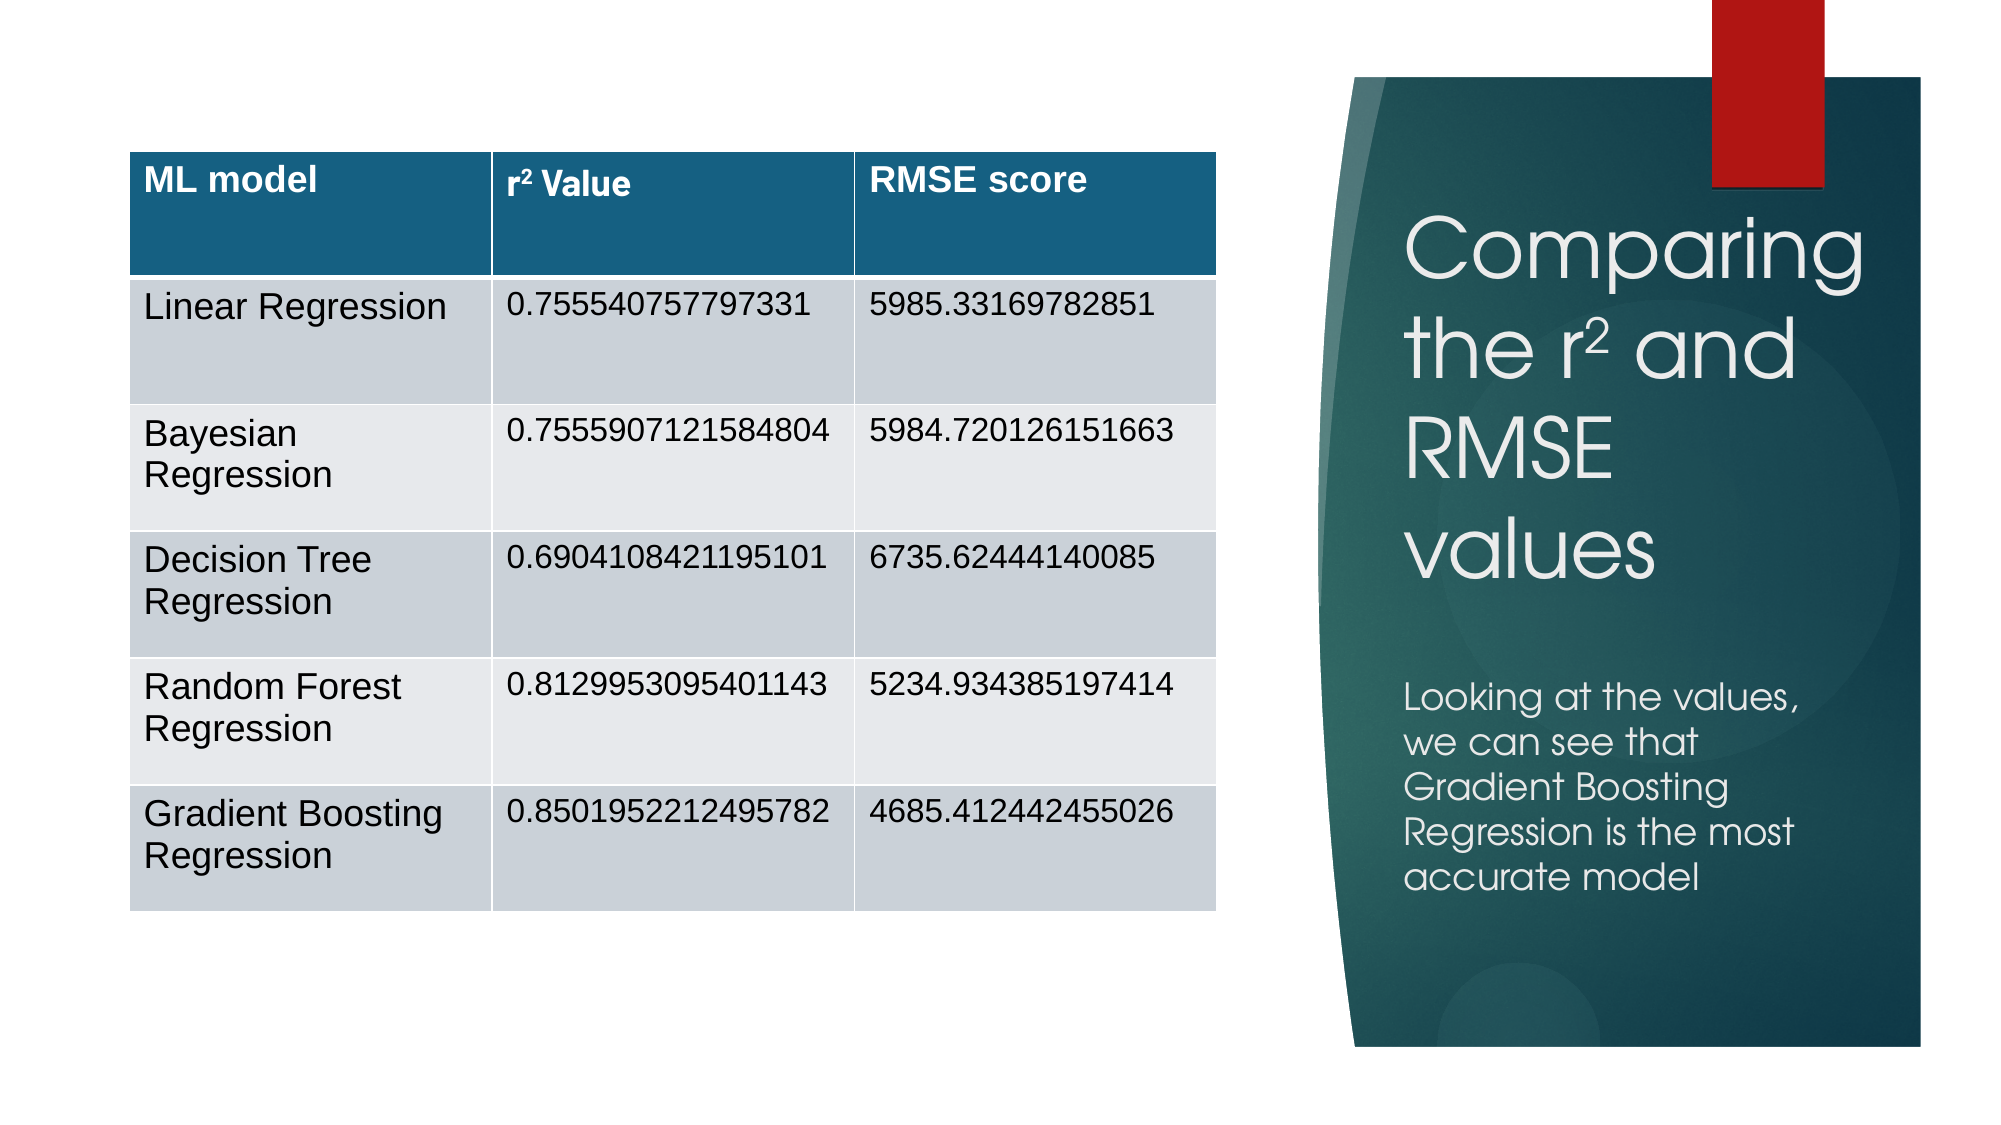

| ML model | r2 Value | RMSE score |
| --- | --- | --- |
| Linear Regression | 0.755540757797331 | 5985.33169782851 |
| Bayesian Regression | 0.7555907121584804 | 5984.720126151663 |
| Decision Tree Regression | 0.6904108421195101 | 6735.62444140085 |
| Random Forest Regression | 0.8129953095401143 | 5234.934385197414 |
| Gradient Boosting Regression | 0.8501952212495782 | 4685.412442455026 |
# Comparing the r2 and RMSE values

Looking at the values, we can see that Gradient Boosting Regression is the most accurate model